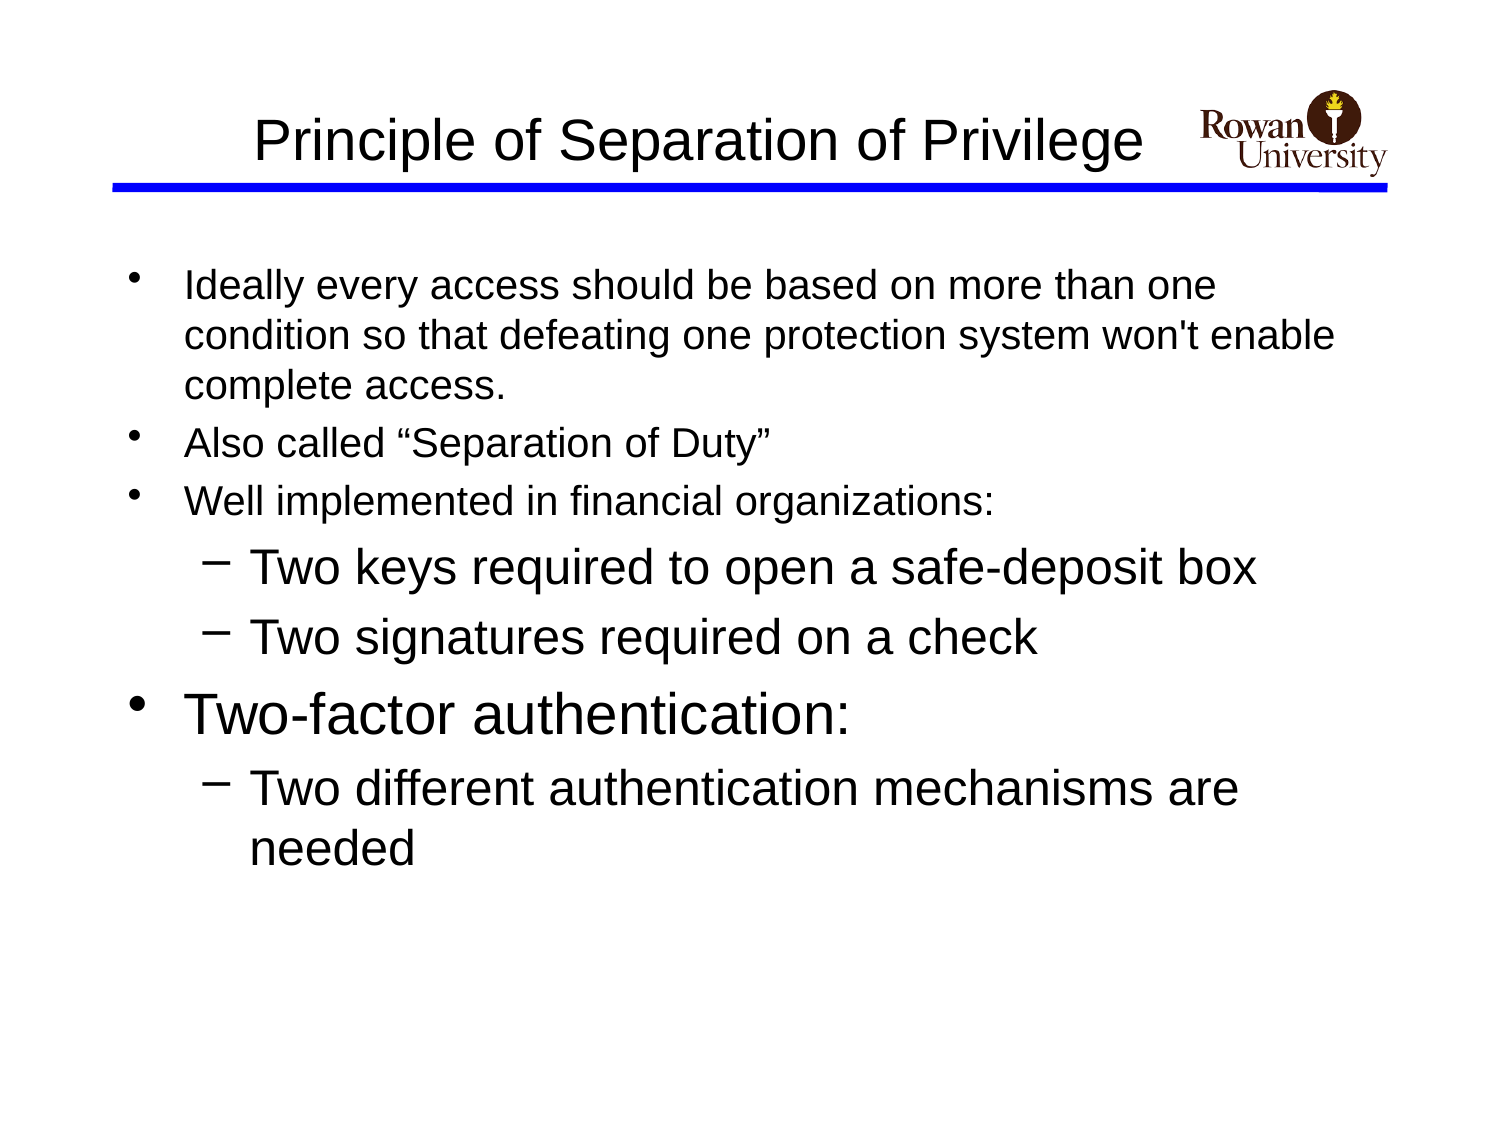

# Principle of Separation of Privilege
Ideally every access should be based on more than one condition so that defeating one protection system won't enable complete access.
Also called “Separation of Duty”
Well implemented in financial organizations:
Two keys required to open a safe-deposit box
Two signatures required on a check
Two-factor authentication:
Two different authentication mechanisms are needed